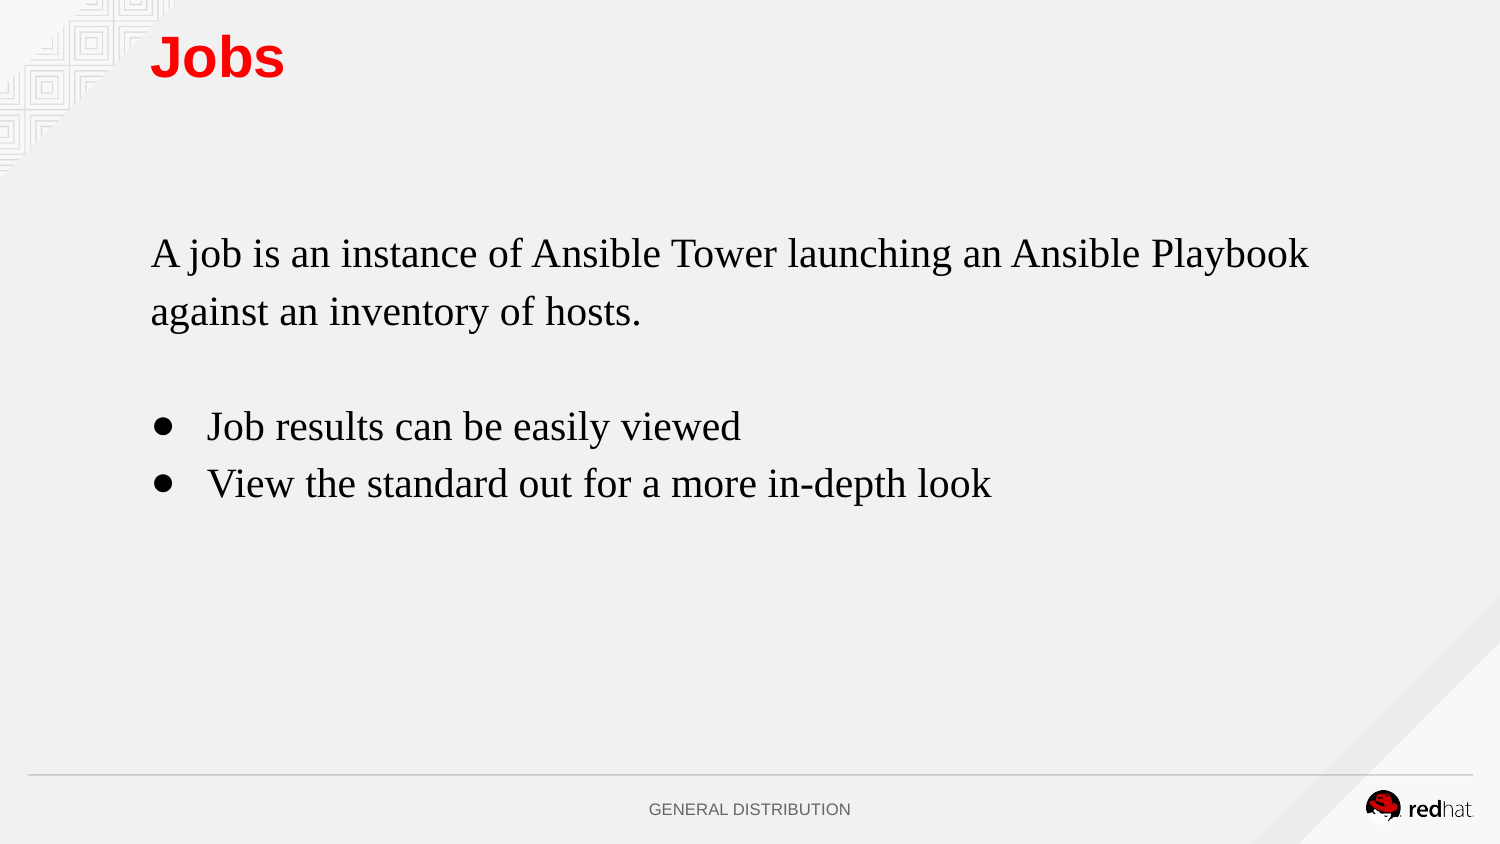

# Jobs
A job is an instance of Ansible Tower launching an Ansible Playbook against an inventory of hosts.

Job results can be easily viewed
View the standard out for a more in-depth look